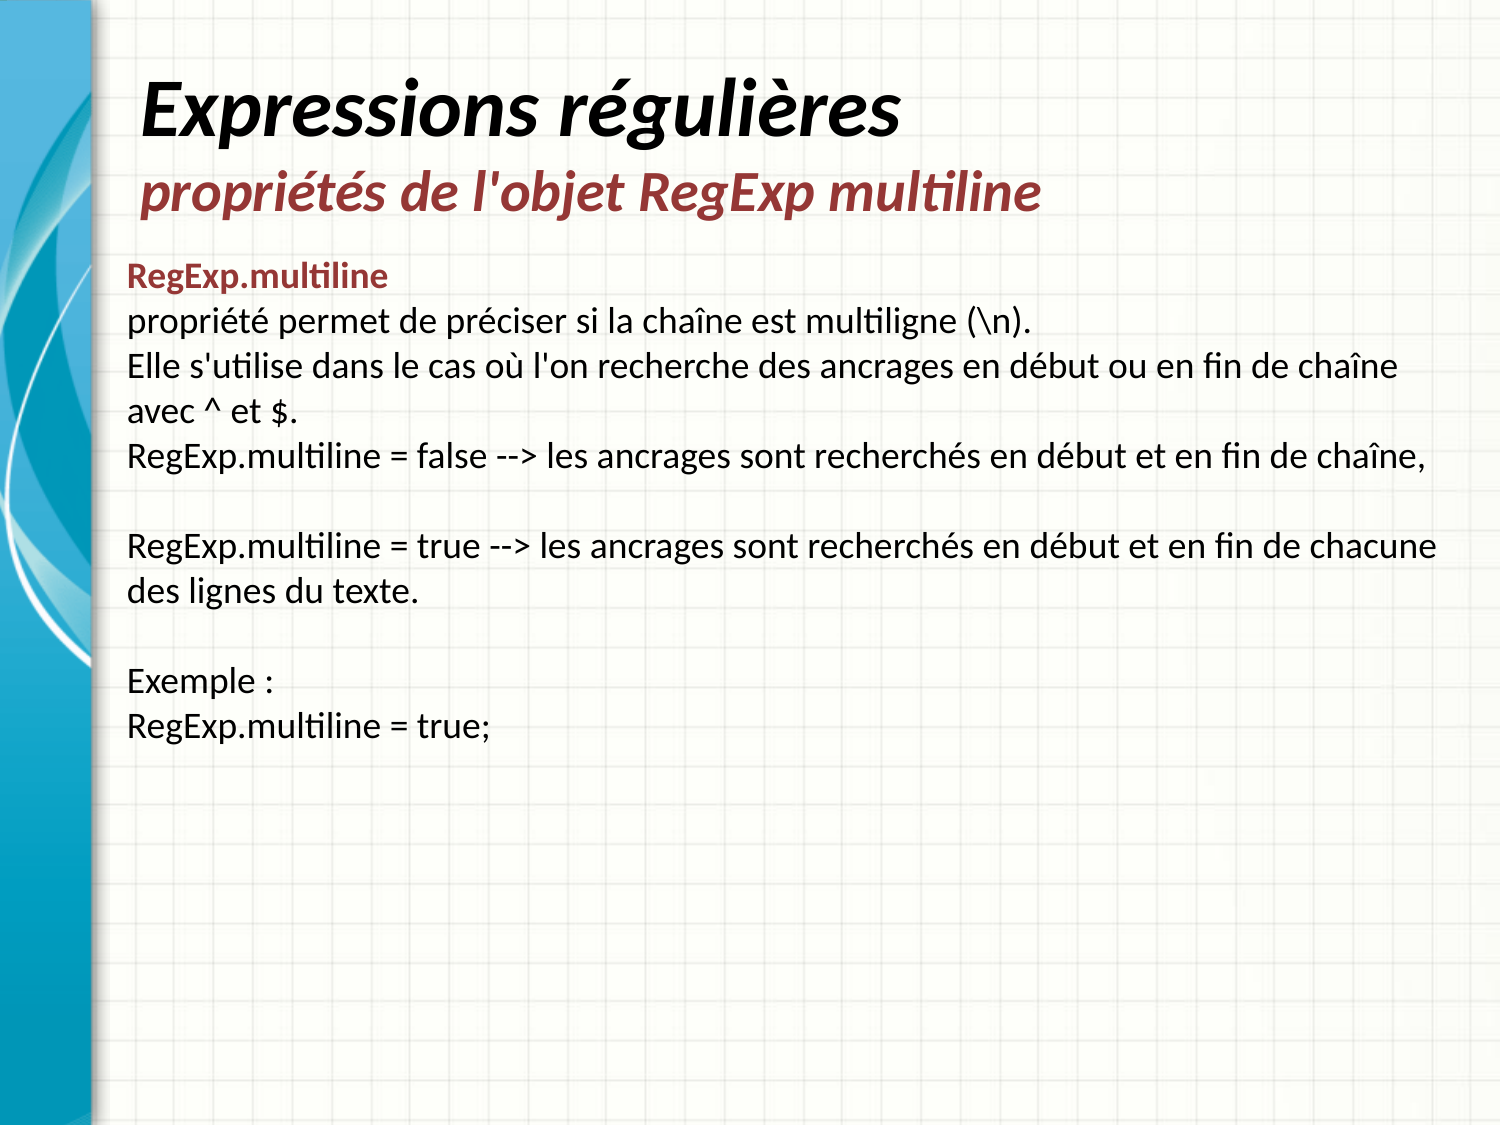

# Expressions régulières propriétés de l'objet RegExp multiline

RegExp.multiline
propriété permet de préciser si la chaîne est multiligne (\n).
Elle s'utilise dans le cas où l'on recherche des ancrages en début ou en fin de chaîne avec ^ et $.
RegExp.multiline = false --> les ancrages sont recherchés en début et en fin de chaîne,

RegExp.multiline = true --> les ancrages sont recherchés en début et en fin de chacune des lignes du texte.

Exemple :
RegExp.multiline = true;